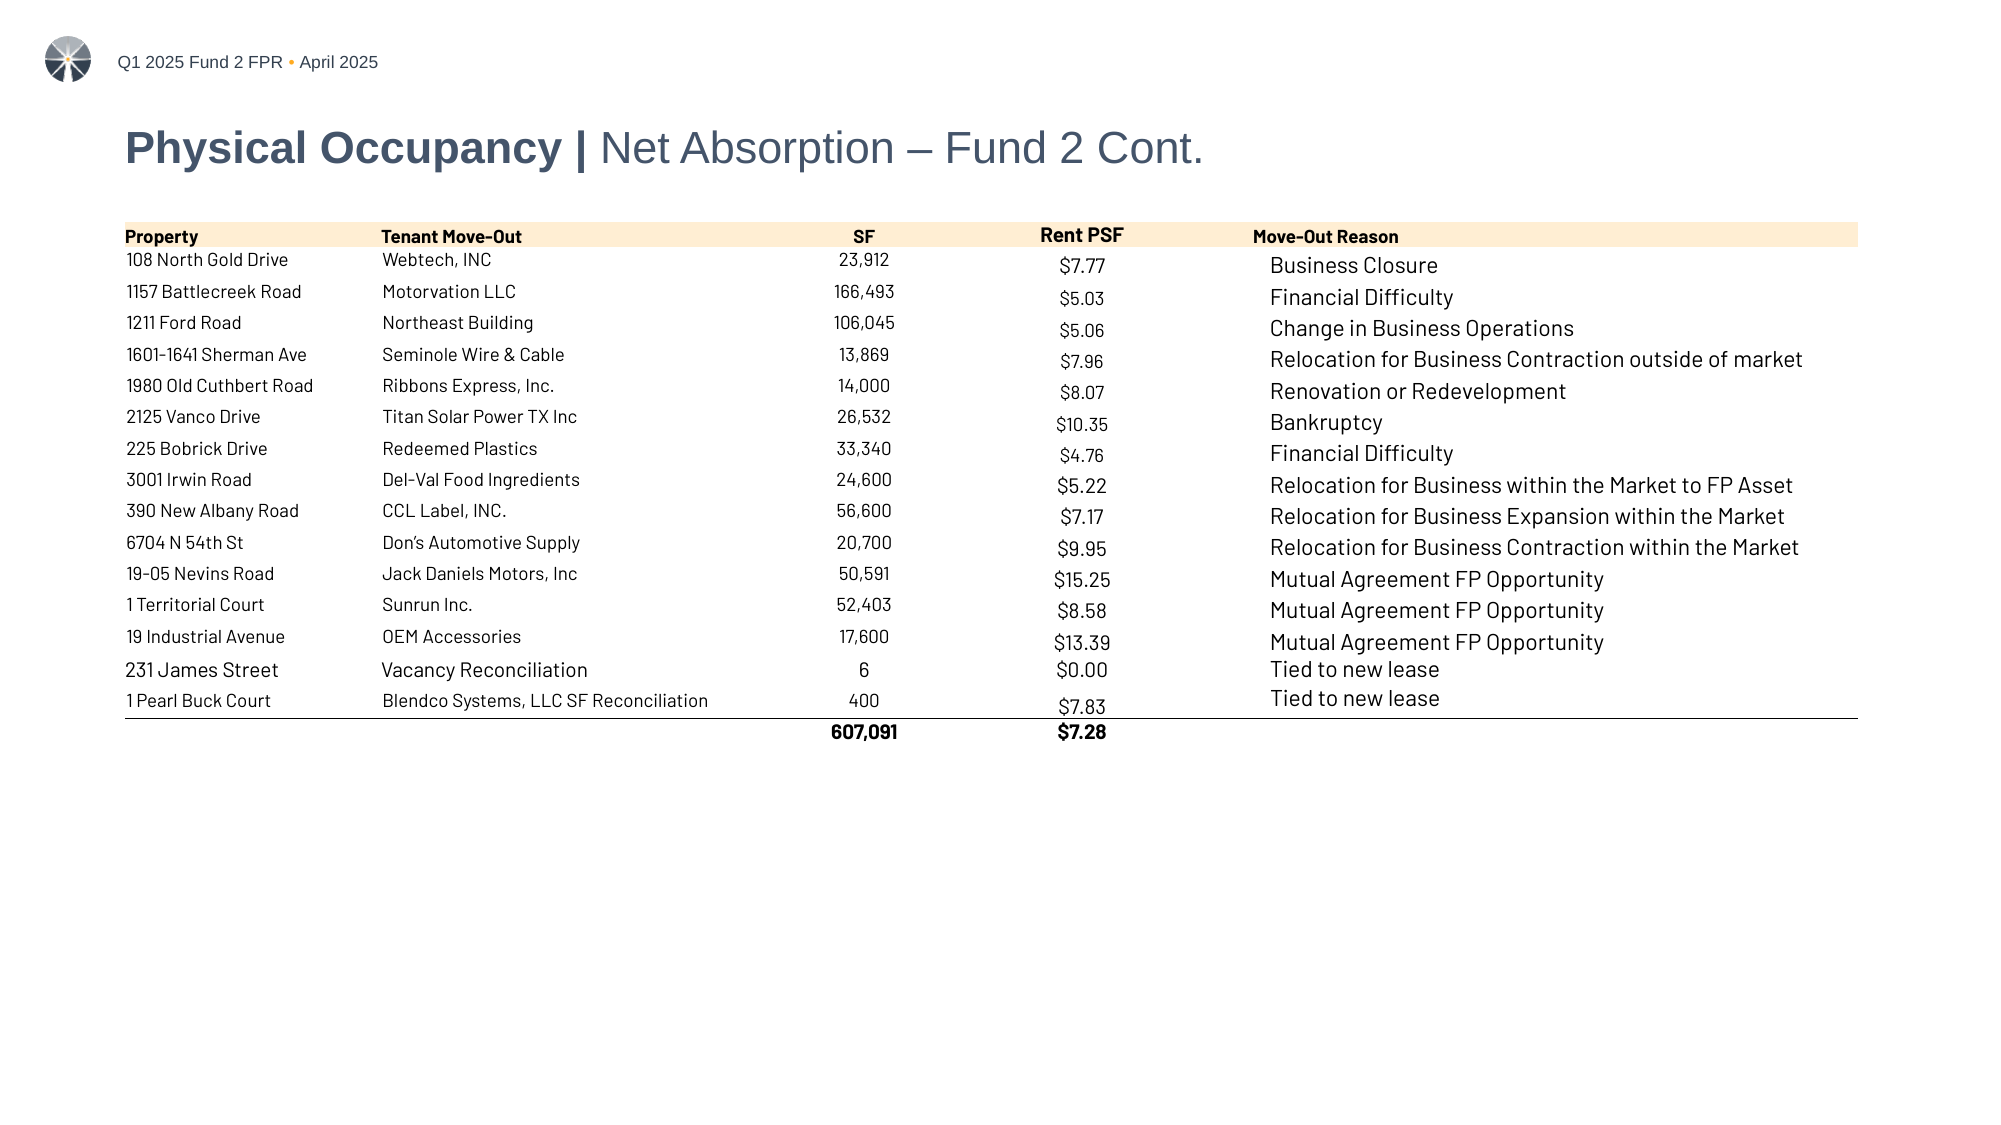

# Physical Occupancy | Net Absorption – Fund 2 Cont.
| Property |  | Tenant Move-Out | SF | Rent PSF | Move-Out Reason |
| --- | --- | --- | --- | --- | --- |
| 108 North Gold Drive |  | Webtech, INC | 23,912 | $7.77 | Business Closure |
| 1157 Battlecreek Road |  | Motorvation LLC | 166,493 | $5.03 | Financial Difficulty |
| 1211 Ford Road |  | Northeast Building | 106,045 | $5.06 | Change in Business Operations |
| 1601-1641 Sherman Ave |  | Seminole Wire & Cable | 13,869 | $7.96 | Relocation for Business Contraction outside of market |
| 1980 Old Cuthbert Road |  | Ribbons Express, Inc. | 14,000 | $8.07 | Renovation or Redevelopment |
| 2125 Vanco Drive |  | Titan Solar Power TX Inc | 26,532 | $10.35 | Bankruptcy |
| 225 Bobrick Drive |  | Redeemed Plastics | 33,340 | $4.76 | Financial Difficulty |
| 3001 Irwin Road |  | Del-Val Food Ingredients | 24,600 | $5.22 | Relocation for Business within the Market to FP Asset |
| 390 New Albany Road |  | CCL Label, INC. | 56,600 | $7.17 | Relocation for Business Expansion within the Market |
| 6704 N 54th St |  | Don’s Automotive Supply | 20,700 | $9.95 | Relocation for Business Contraction within the Market |
| 19-05 Nevins Road |  | Jack Daniels Motors, Inc | 50,591 | $15.25 | Mutual Agreement FP Opportunity |
| 1 Territorial Court |  | Sunrun Inc. | 52,403 | $8.58 | Mutual Agreement FP Opportunity |
| 19 Industrial Avenue |  | OEM Accessories | 17,600 | $13.39 | Mutual Agreement FP Opportunity |
| 231 James Street |  | Vacancy Reconciliation | 6 | $0.00 | Tied to new lease |
| 1 Pearl Buck Court |  | Blendco Systems, LLC SF Reconciliation | 400 | $7.83 | Tied to new lease |
|  |  |  | 607,091 | $7.28 |  |